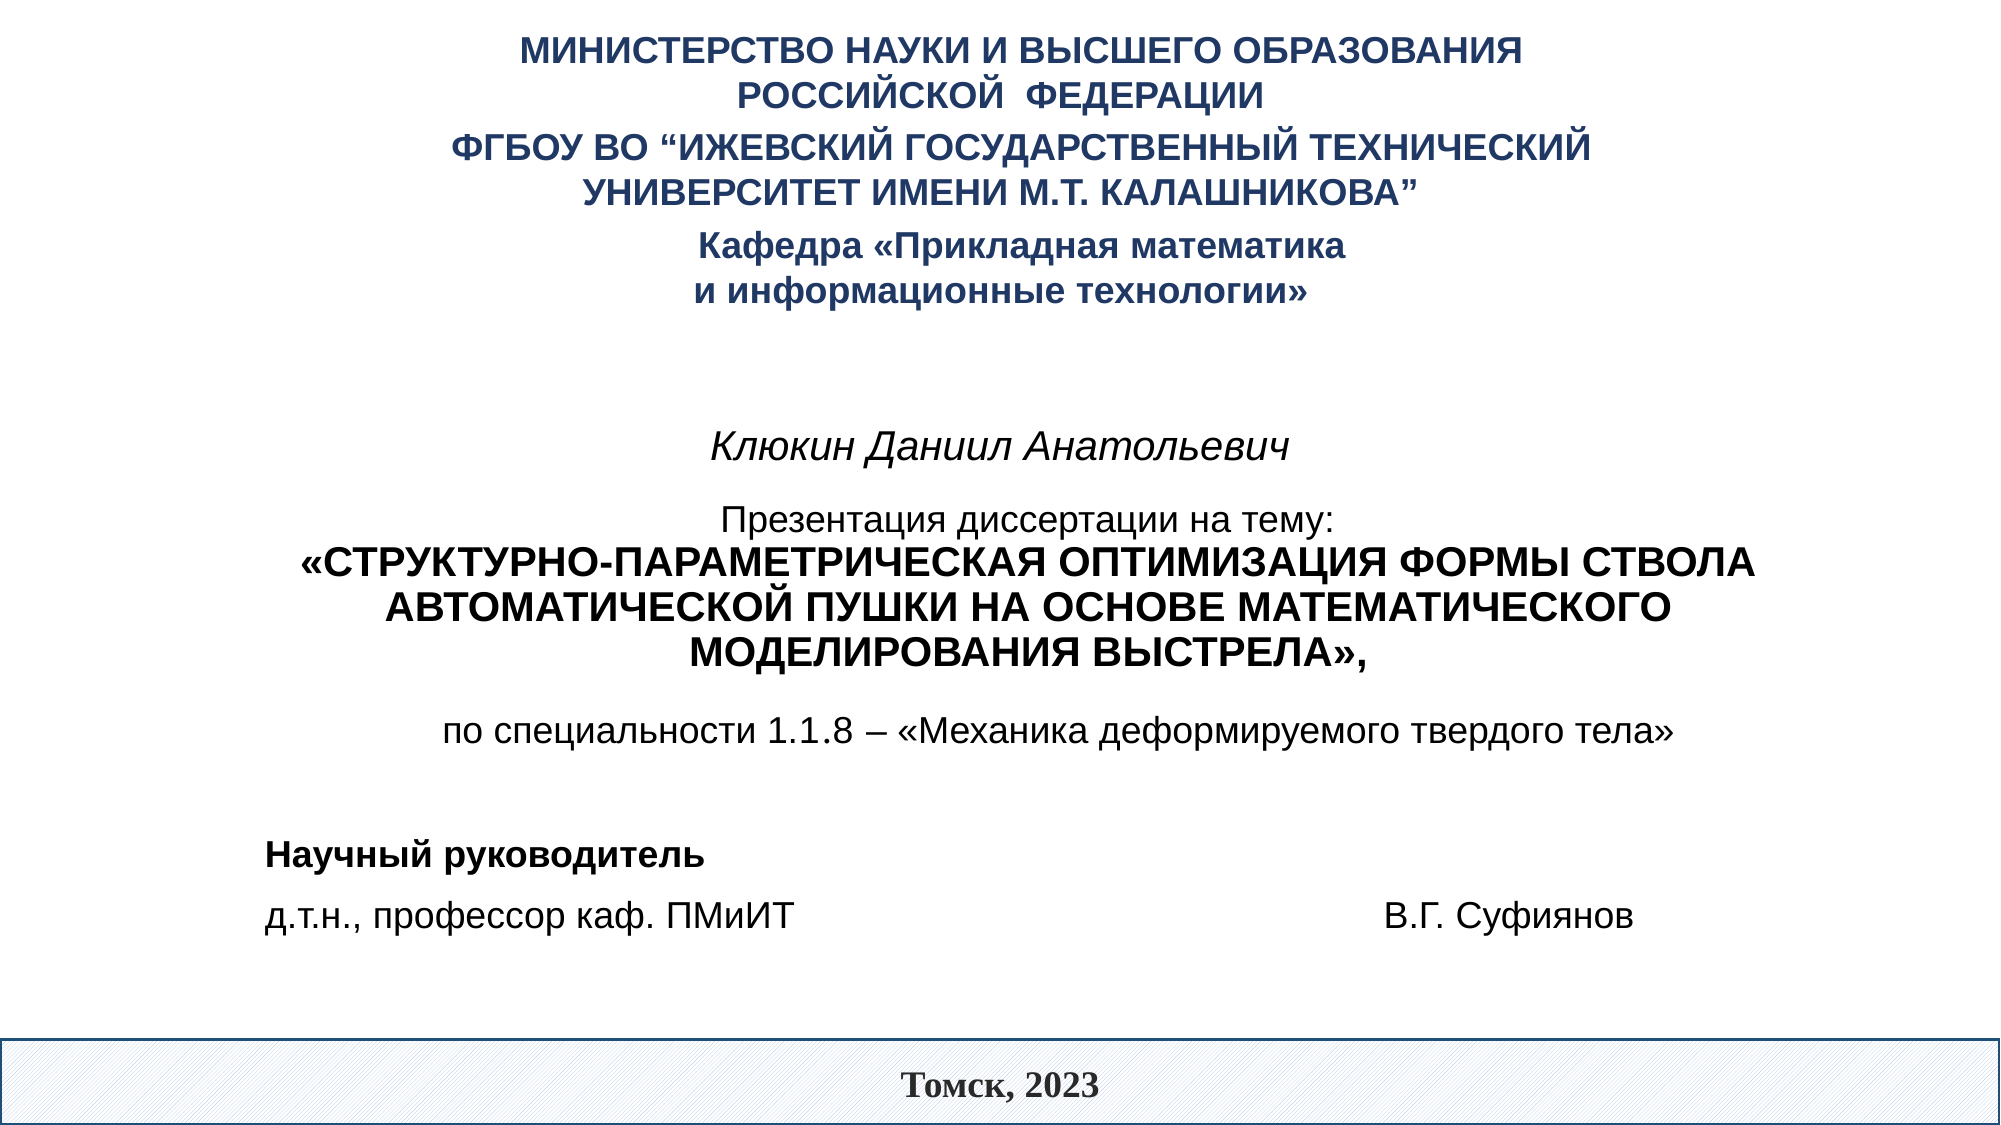

МИНИСТЕРСТВО НАУКИ И ВЫСШЕГО ОБРАЗОВАНИЯ
РОССИЙСКОЙ  ФЕДЕРАЦИИ
ФГБОУ ВО “ИЖЕВСКИЙ ГОСУДАРСТВЕННЫЙ ТЕХНИЧЕСКИЙ
УНИВЕРСИТЕТ ИМЕНИ М.Т. КАЛАШНИКОВА”
Кафедра «Прикладная математика
и информационные технологии»
Клюкин Даниил Анатольевич
# Презентация диссертации на тему: «СТРУКТУРНО-ПАРАМЕТРИЧЕСКАЯ оптимизация формы ствола автоматической пушки на основе математического моделирования выстрела»,
по специальности 1.1.8 – «Механика деформируемого твердого тела»
Научный руководитель
д.т.н., профессор каф. ПМиИТ                                                        В.Г. Суфиянов
Томск, 2023